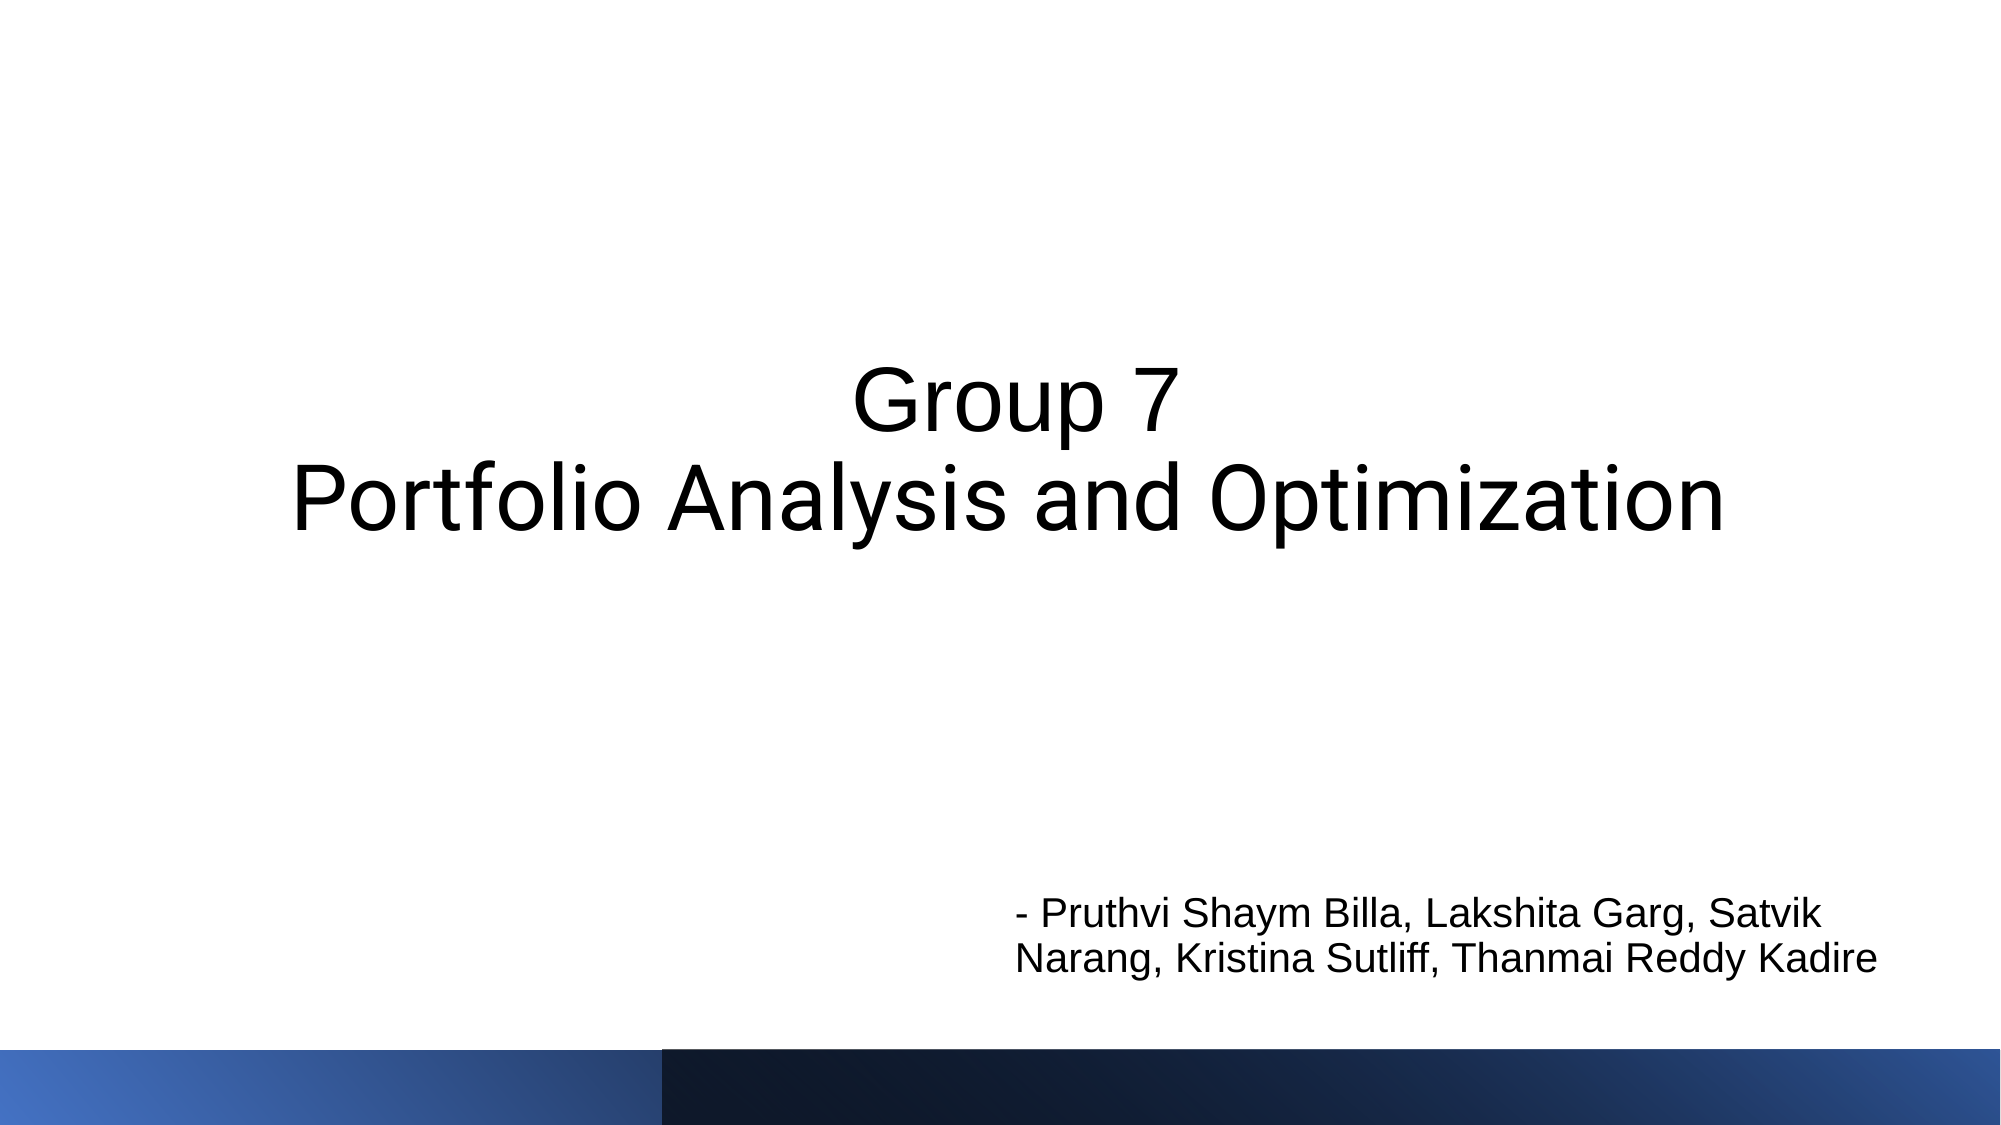

# Group 7 Portfolio Analysis and Optimization
- Pruthvi Shaym Billa, Lakshita Garg, Satvik Narang, Kristina Sutliff, Thanmai Reddy Kadire